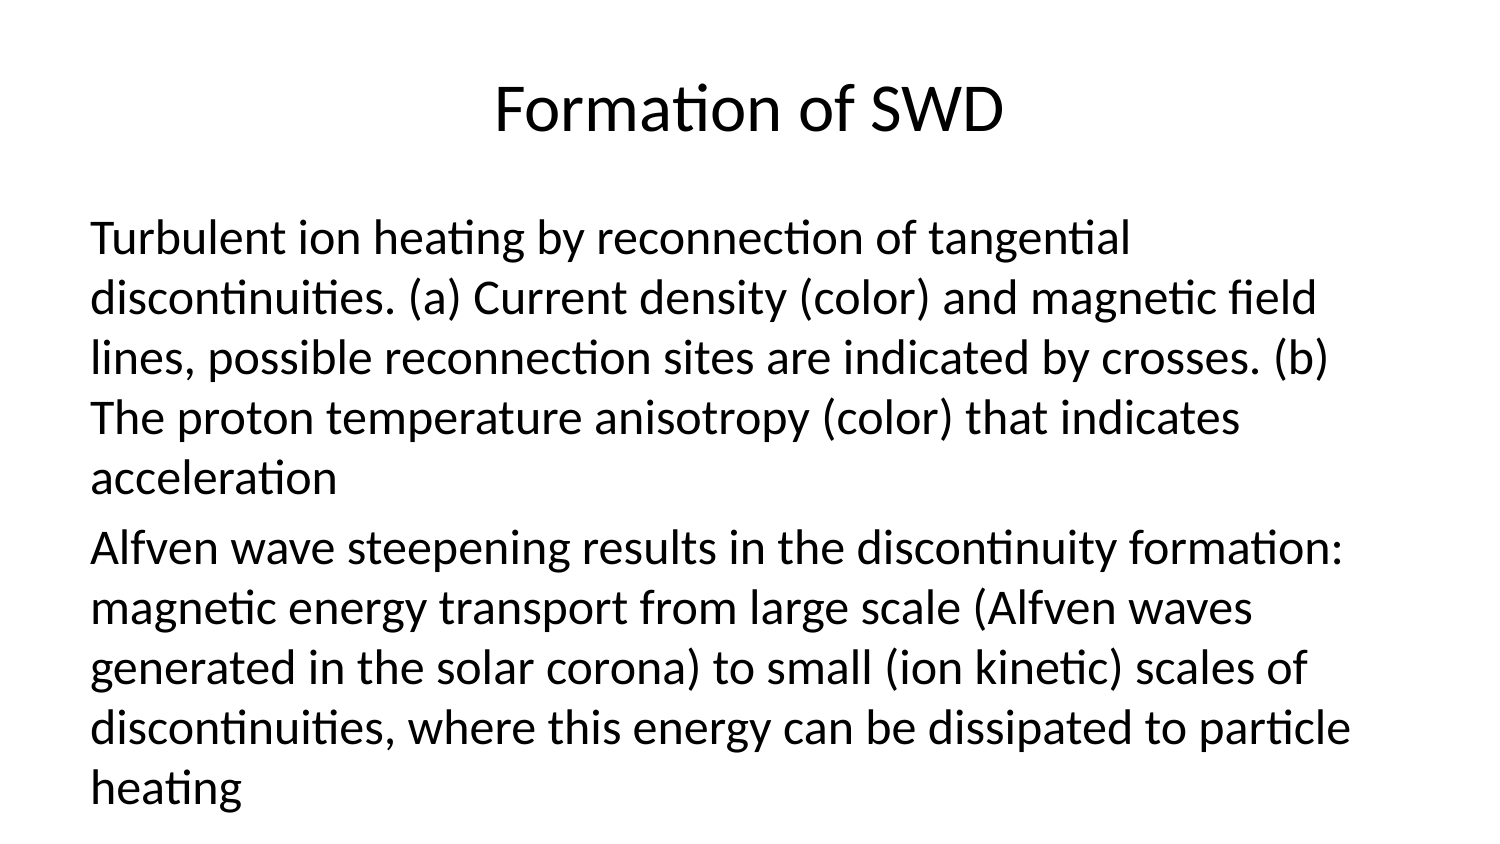

# Formation of SWD
Turbulent ion heating by reconnection of tangential discontinuities. (a) Current density (color) and magnetic field lines, possible reconnection sites are indicated by crosses. (b) The proton temperature anisotropy (color) that indicates acceleration
Alfven wave steepening results in the discontinuity formation: magnetic energy transport from large scale (Alfven waves generated in the solar corona) to small (ion kinetic) scales of discontinuities, where this energy can be dissipated to particle heating